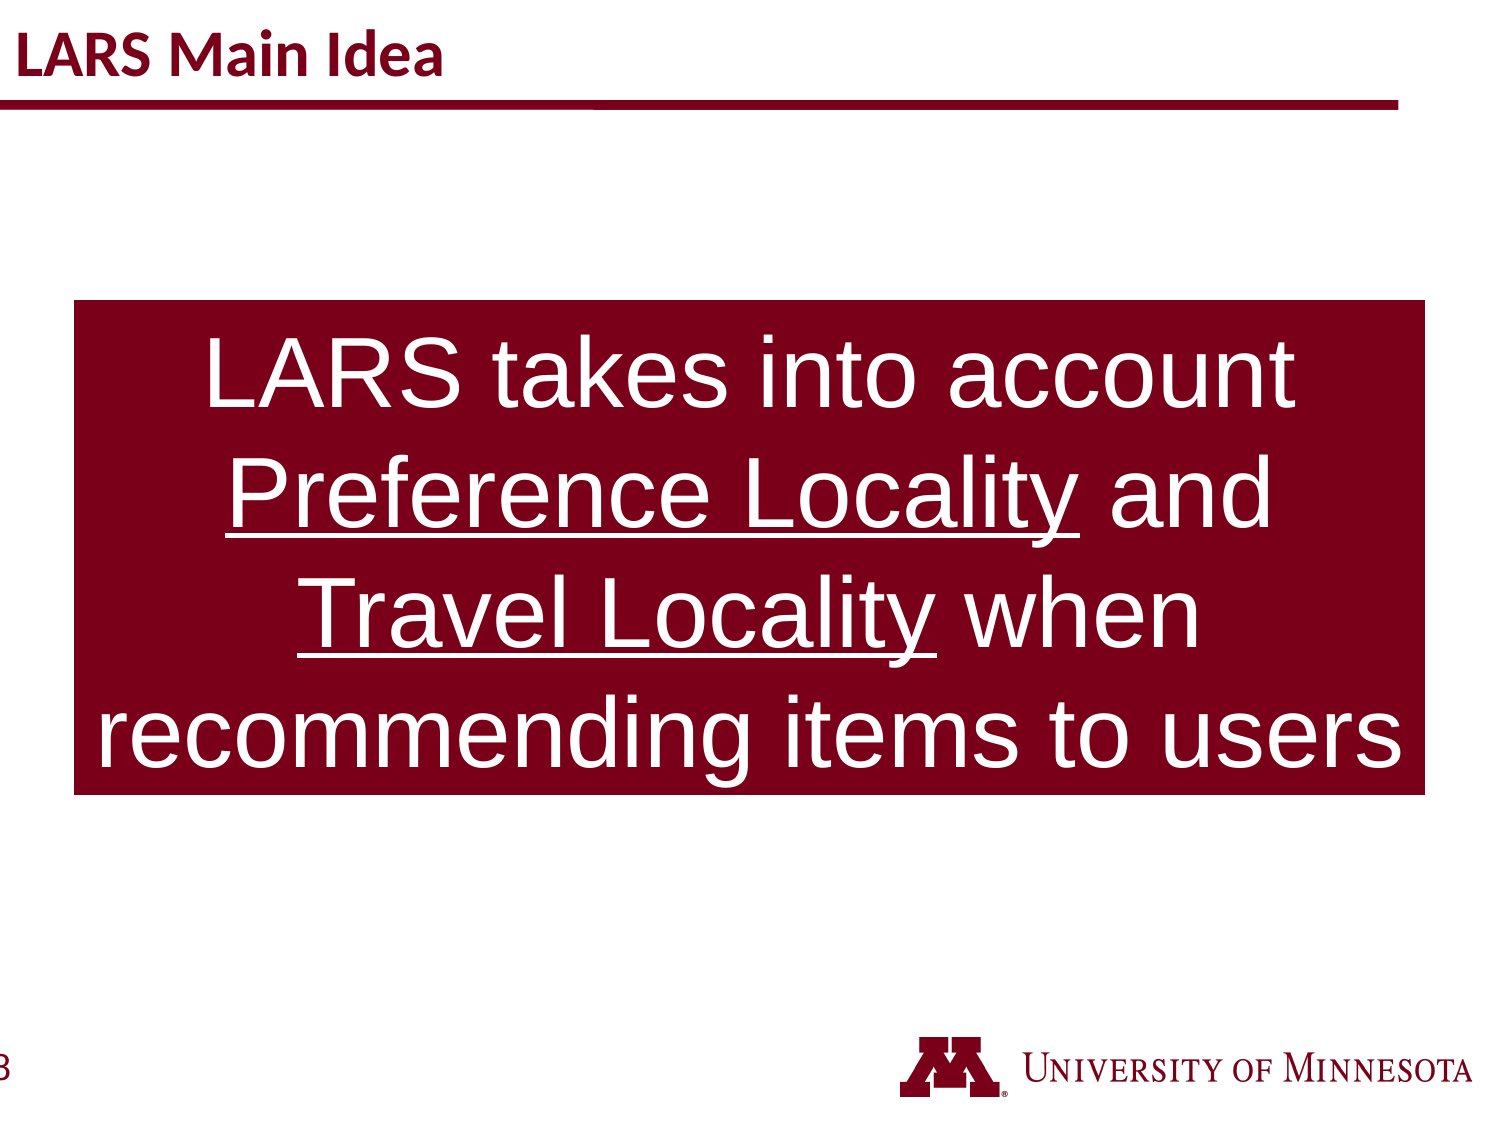

# LARS Main Idea
LARS takes into account Preference Locality and Travel Locality when recommending items to users